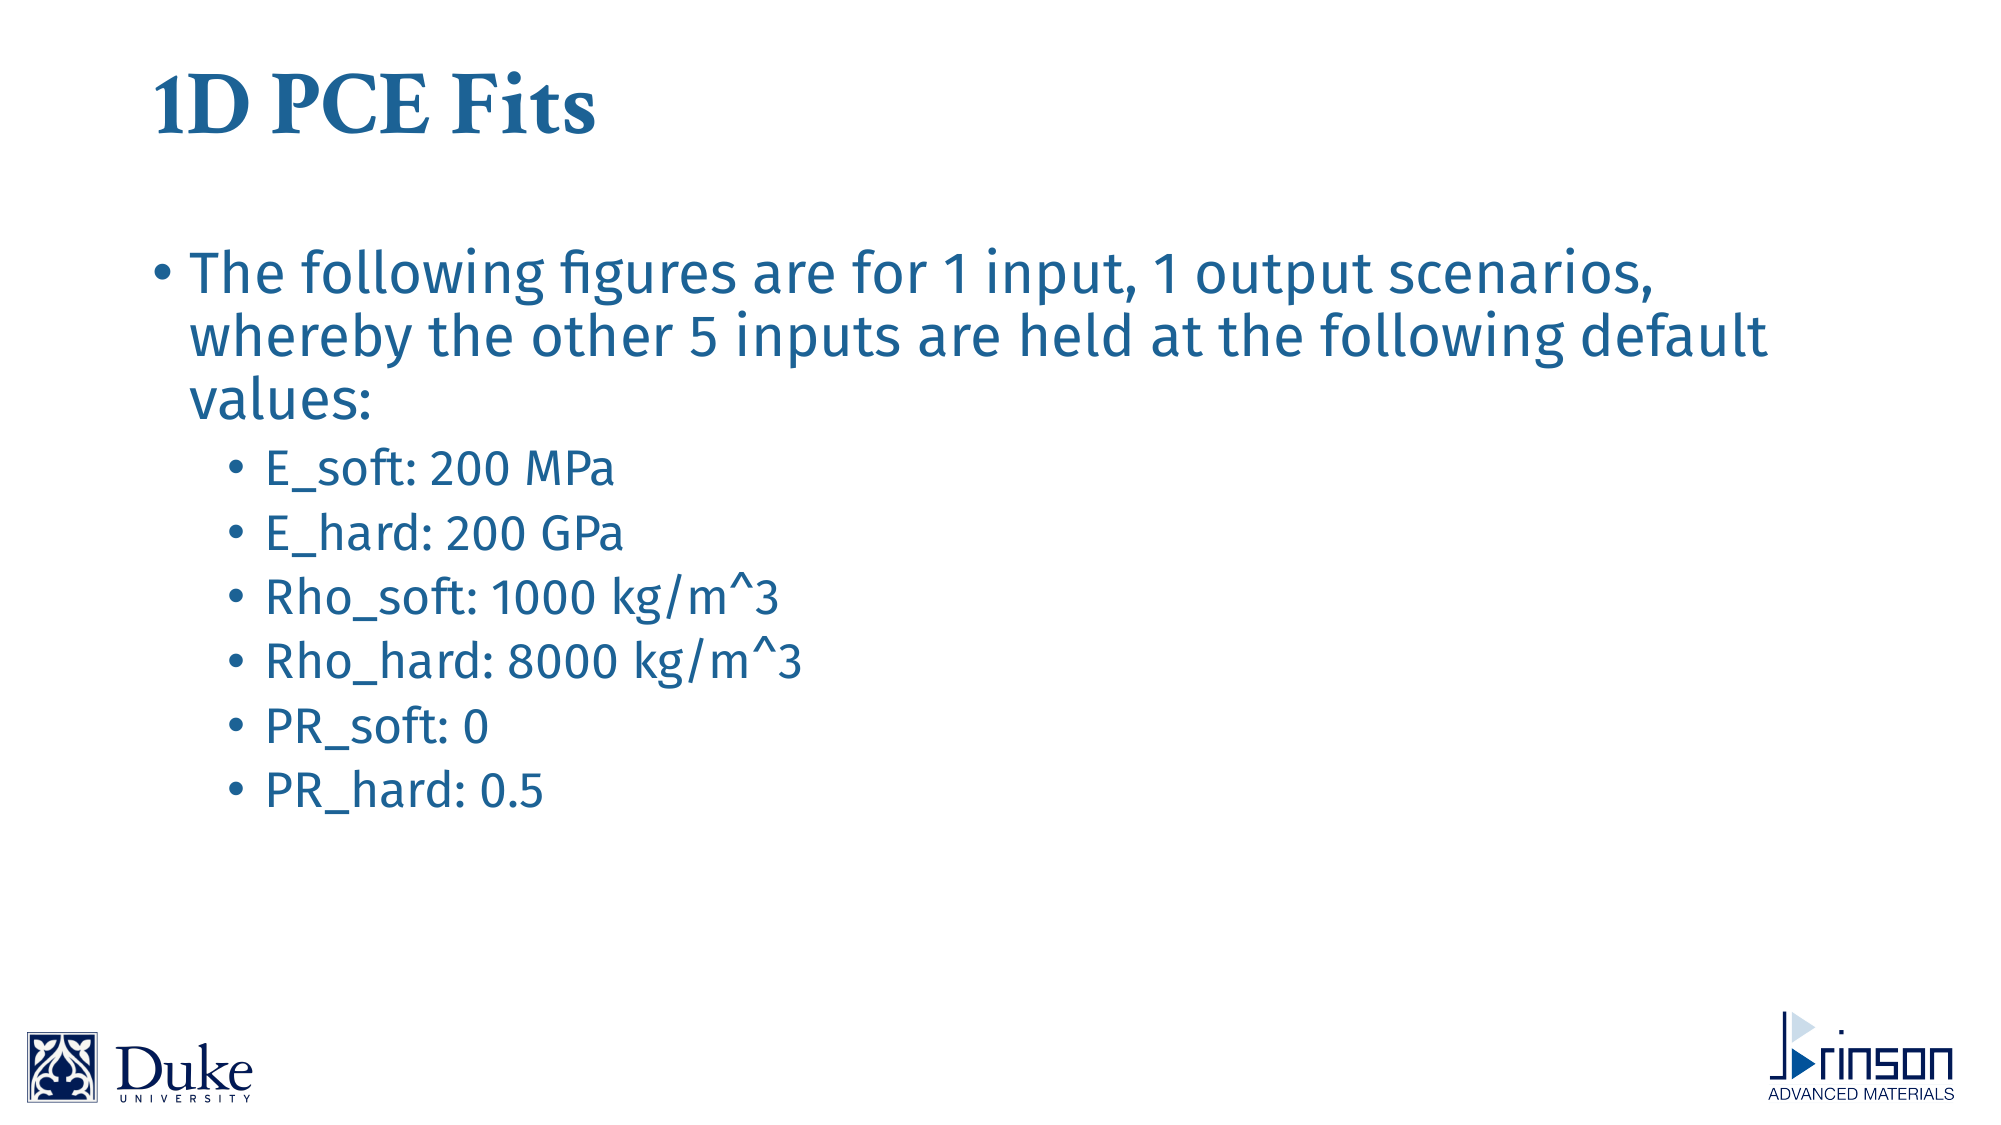

# 1D PCE Fits
The following figures are for 1 input, 1 output scenarios, whereby the other 5 inputs are held at the following default values:
E_soft: 200 MPa
E_hard: 200 GPa
Rho_soft: 1000 kg/m^3
Rho_hard: 8000 kg/m^3
PR_soft: 0
PR_hard: 0.5